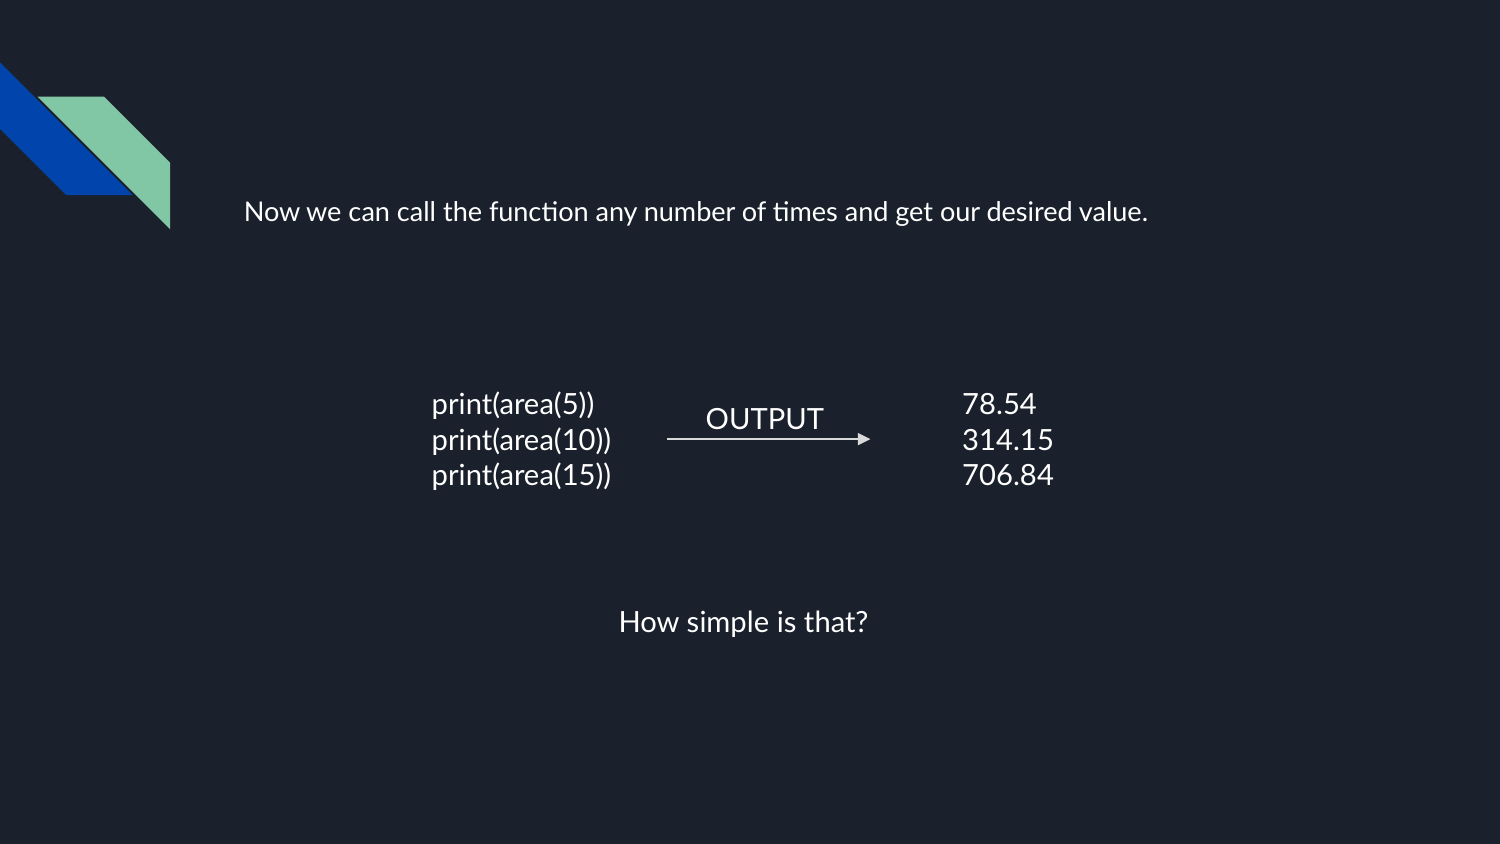

Now we can call the function any number of times and get our desired value.

print(area(5))
print(area(10))
print(area(15))
78.54
314.15
706.84
OUTPUT
How simple is that?